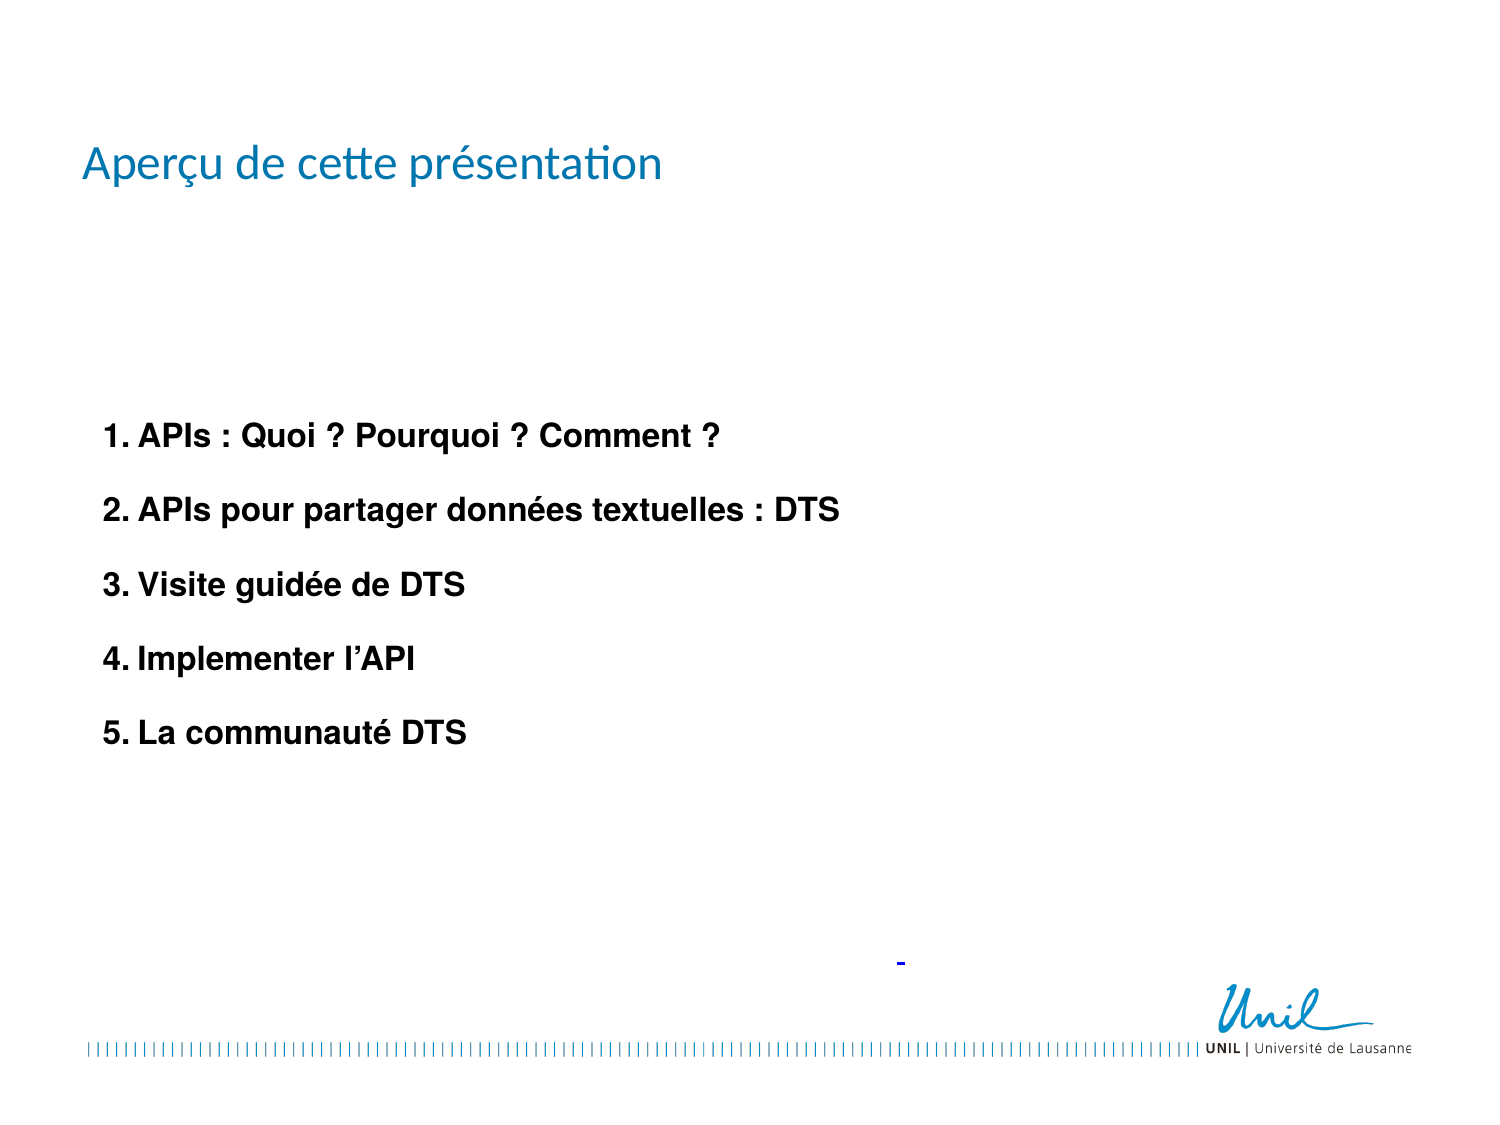

# Aperçu de cette présentation
APIs : Quoi ? Pourquoi ? Comment ?
APIs pour partager données textuelles : DTS
Visite guidée de DTS
Implementer l’API
La communauté DTS

2